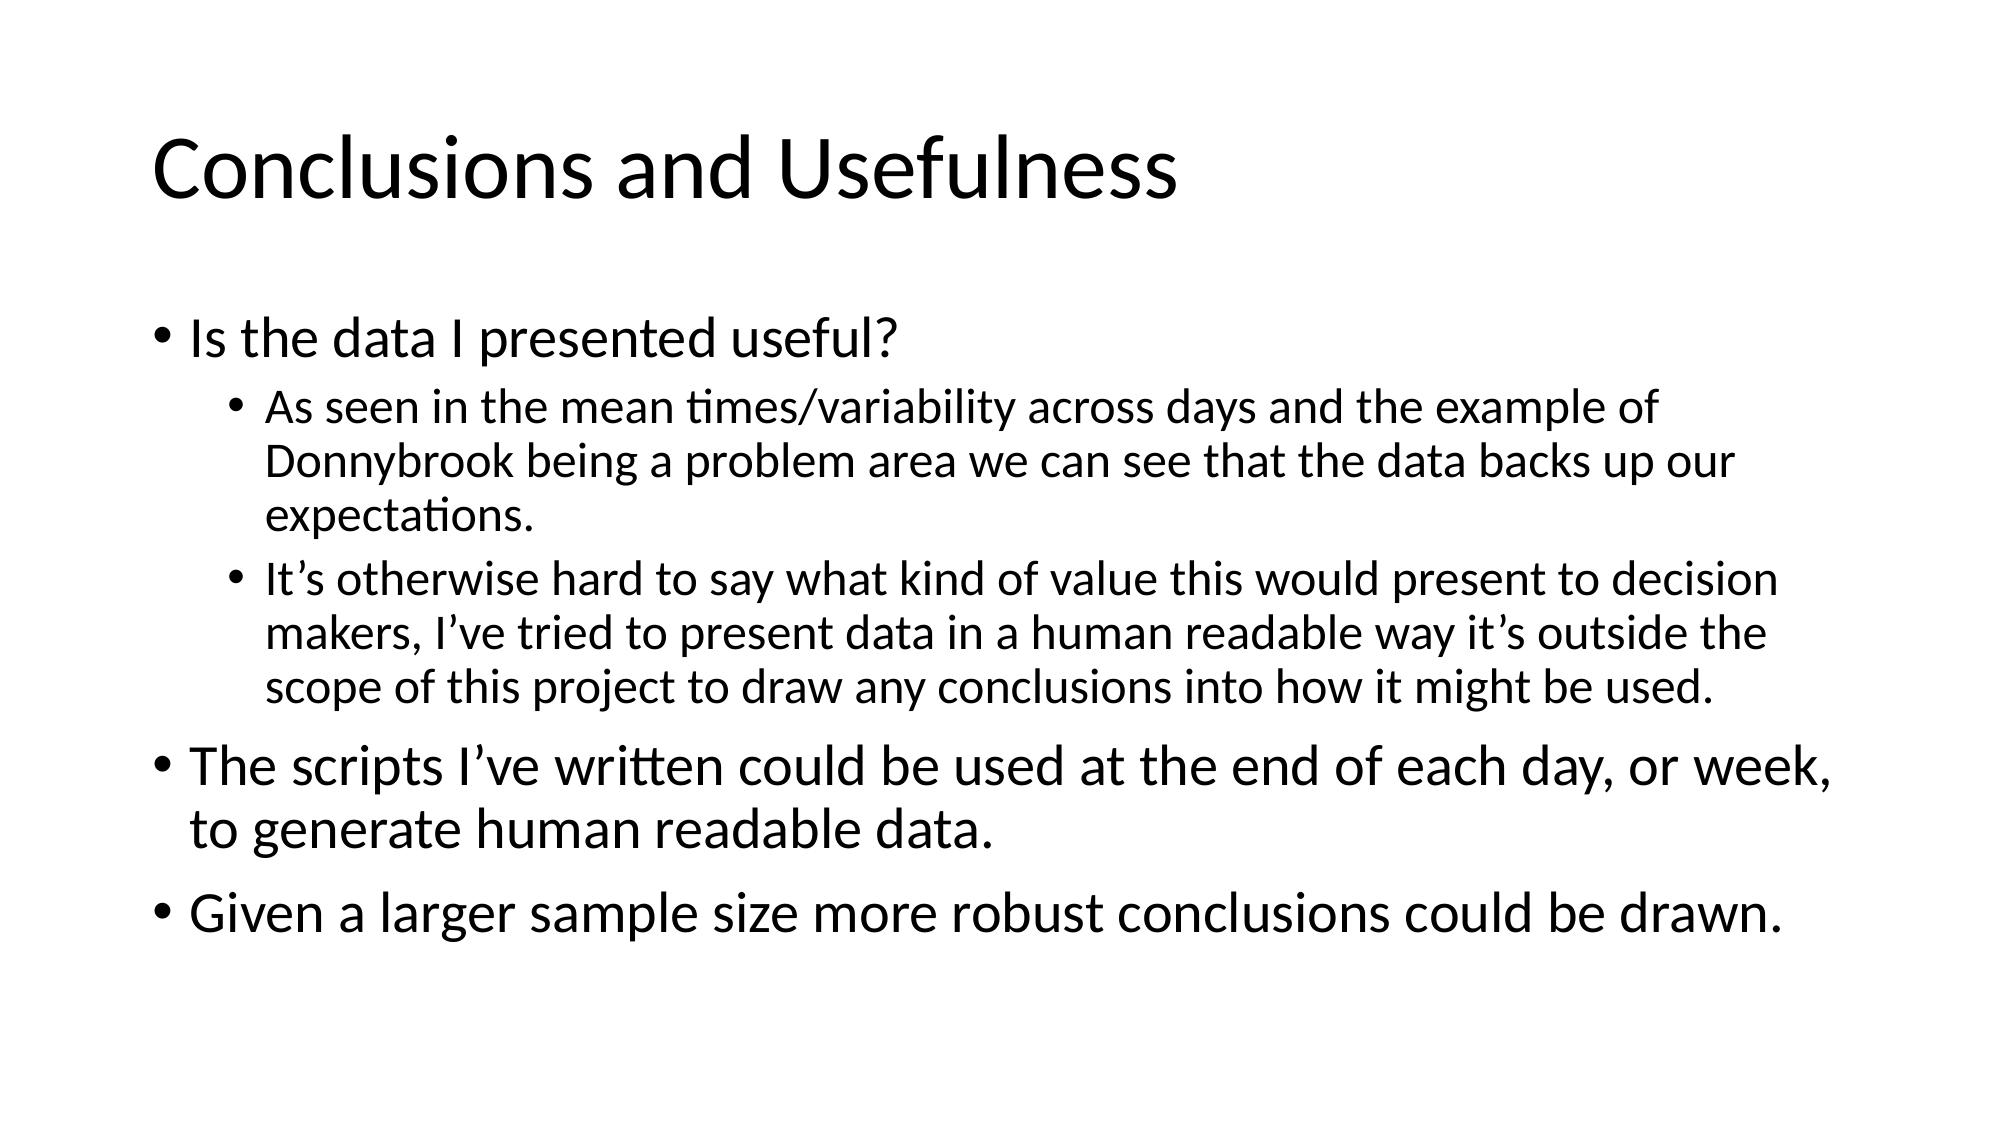

# Conclusions and Usefulness
Is the data I presented useful?
As seen in the mean times/variability across days and the example of Donnybrook being a problem area we can see that the data backs up our expectations.
It’s otherwise hard to say what kind of value this would present to decision makers, I’ve tried to present data in a human readable way it’s outside the scope of this project to draw any conclusions into how it might be used.
The scripts I’ve written could be used at the end of each day, or week, to generate human readable data.
Given a larger sample size more robust conclusions could be drawn.